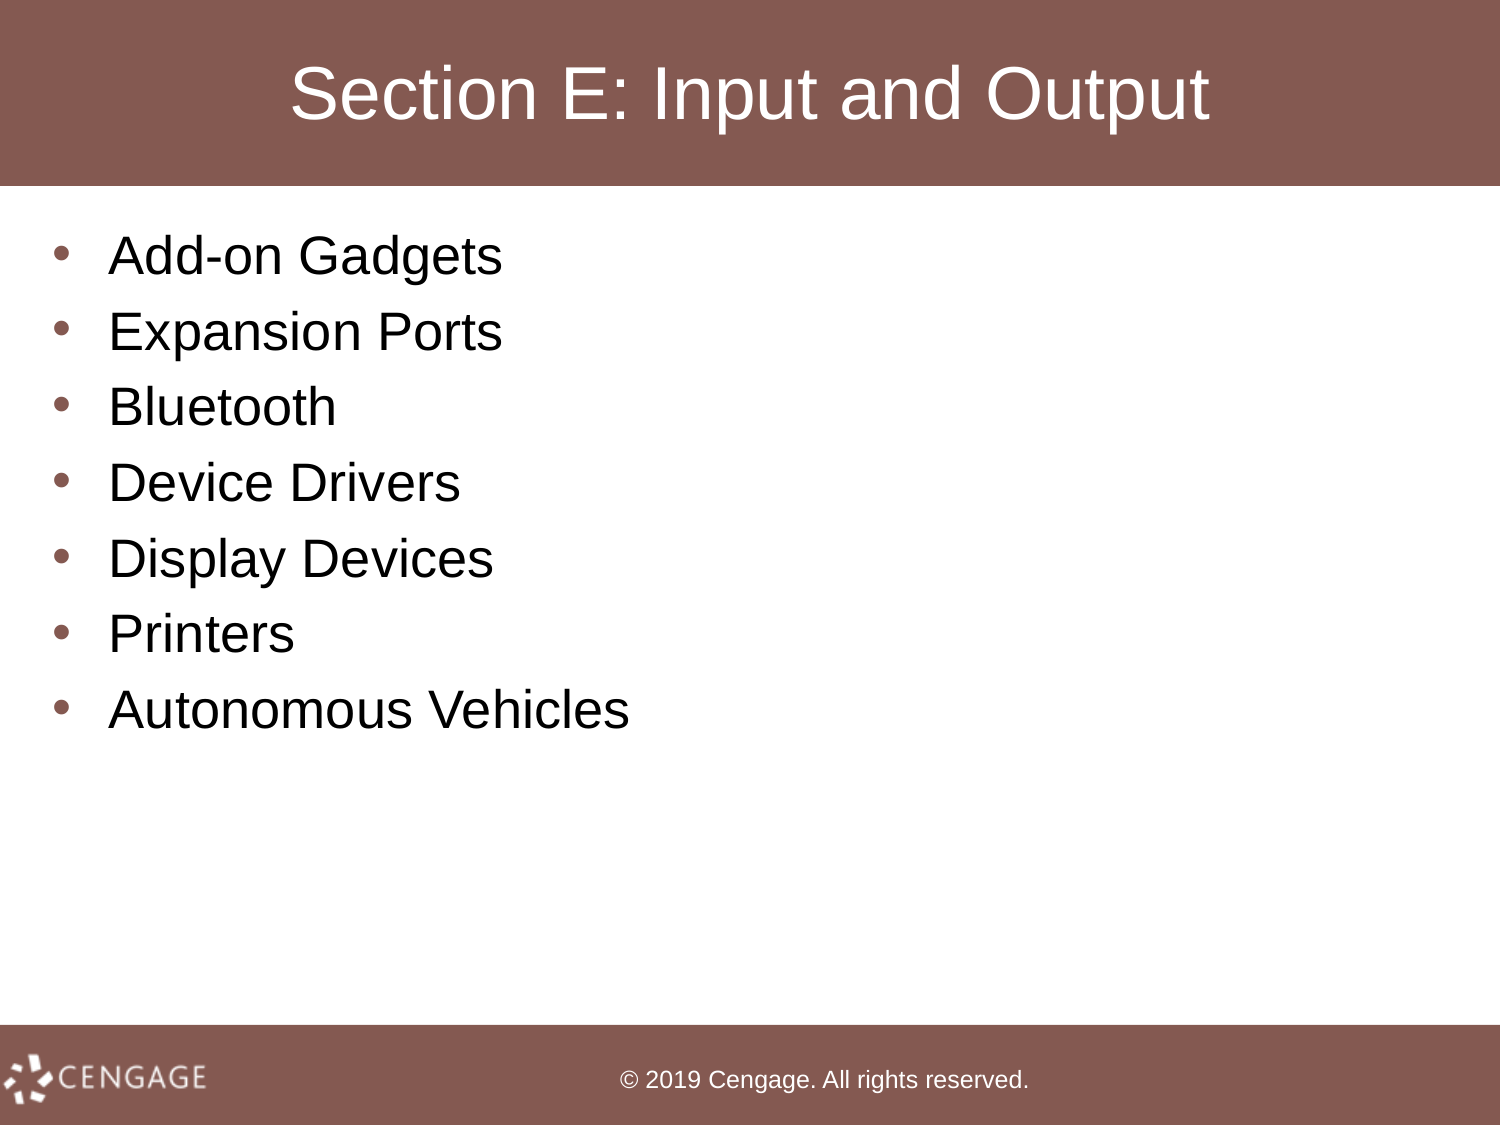

# Section E: Input and Output
Add-on Gadgets
Expansion Ports
Bluetooth
Device Drivers
Display Devices
Printers
Autonomous Vehicles